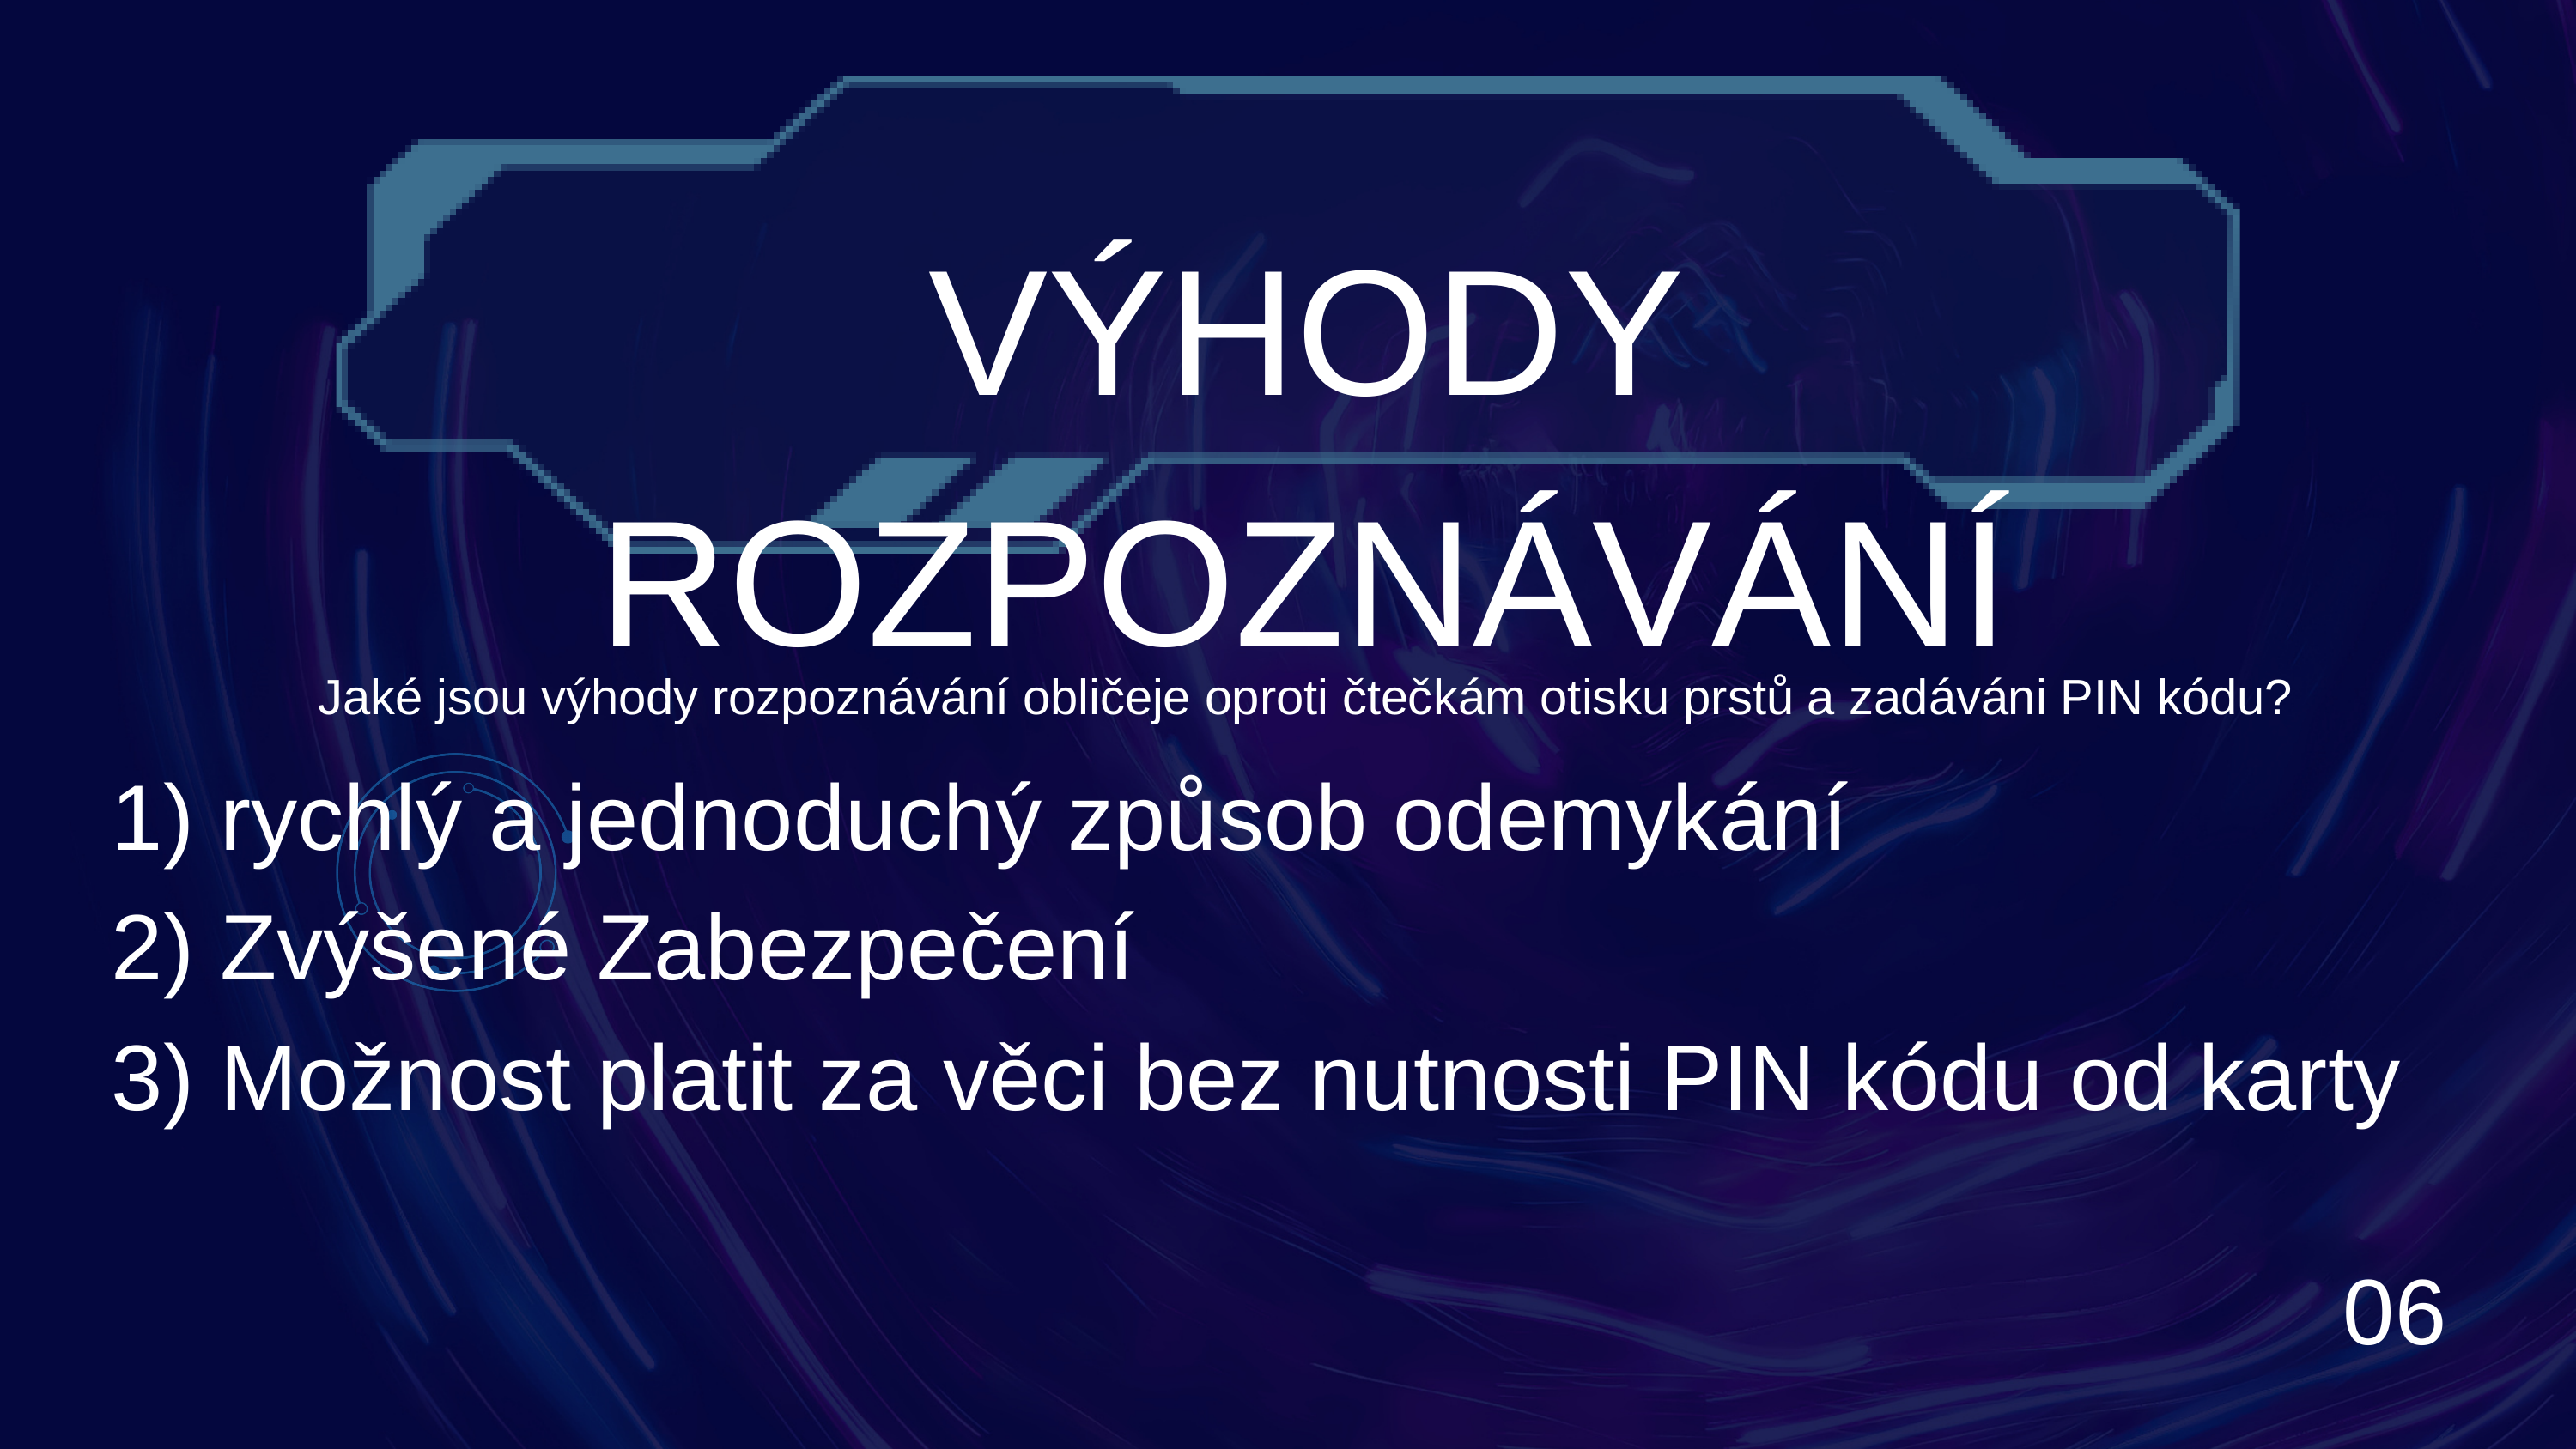

VÝHODY ROZPOZNÁVÁNÍ
Jaké jsou výhody rozpoznávání obličeje oproti čtečkám otisku prstů a zadáváni PIN kódu?
1) rychlý a jednoduchý způsob odemykání
2) Zvýšené Zabezpečení
3) Možnost platit za věci bez nutnosti PIN kódu od karty

06